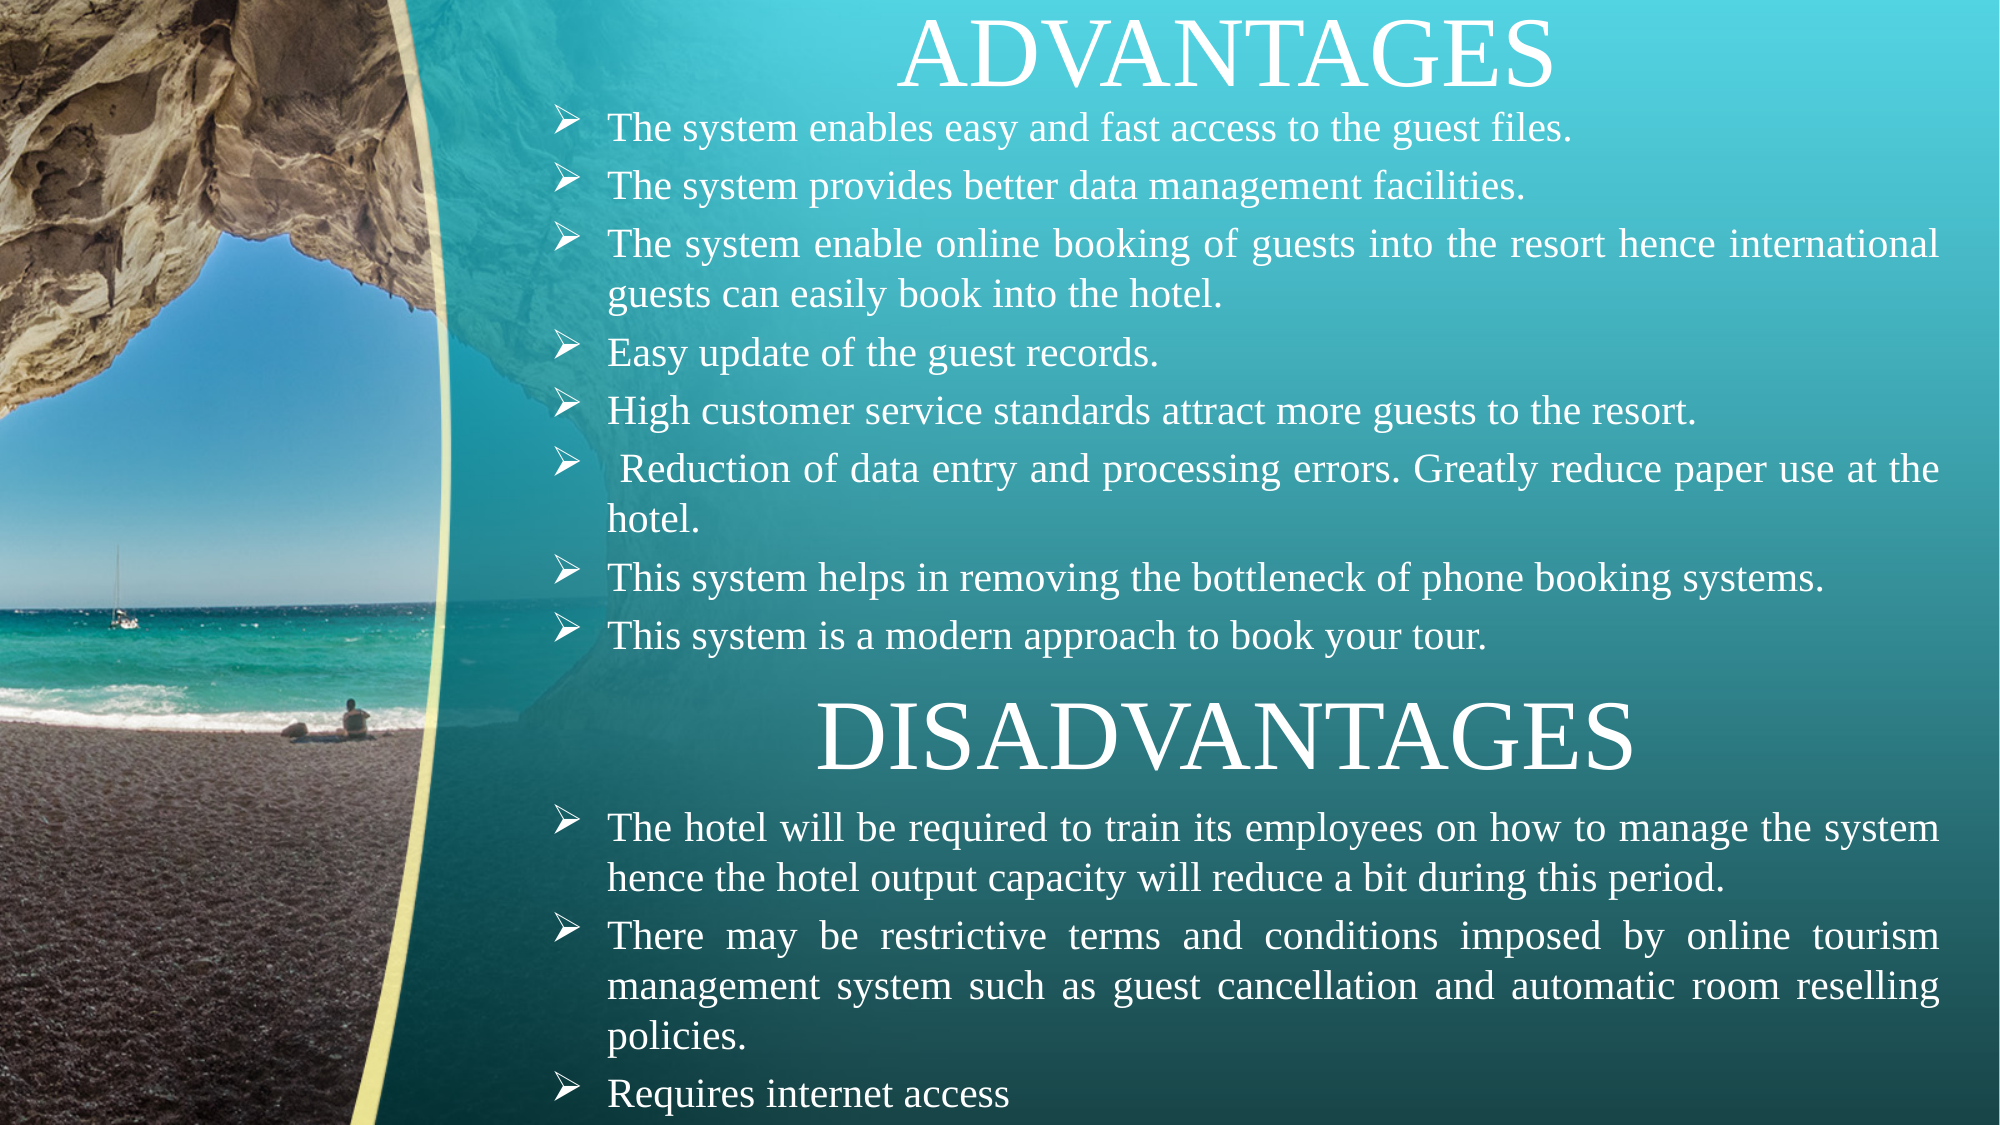

# ADVANTAGES
The system enables easy and fast access to the guest files.
The system provides better data management facilities.
The system enable online booking of guests into the resort hence international guests can easily book into the hotel.
Easy update of the guest records.
High customer service standards attract more guests to the resort.
 Reduction of data entry and processing errors. Greatly reduce paper use at the hotel.
This system helps in removing the bottleneck of phone booking systems.
This system is a modern approach to book your tour.

DISADVANTAGES
The hotel will be required to train its employees on how to manage the system hence the hotel output capacity will reduce a bit during this period.
There may be restrictive terms and conditions imposed by online tourism management system such as guest cancellation and automatic room reselling policies.
Requires internet access